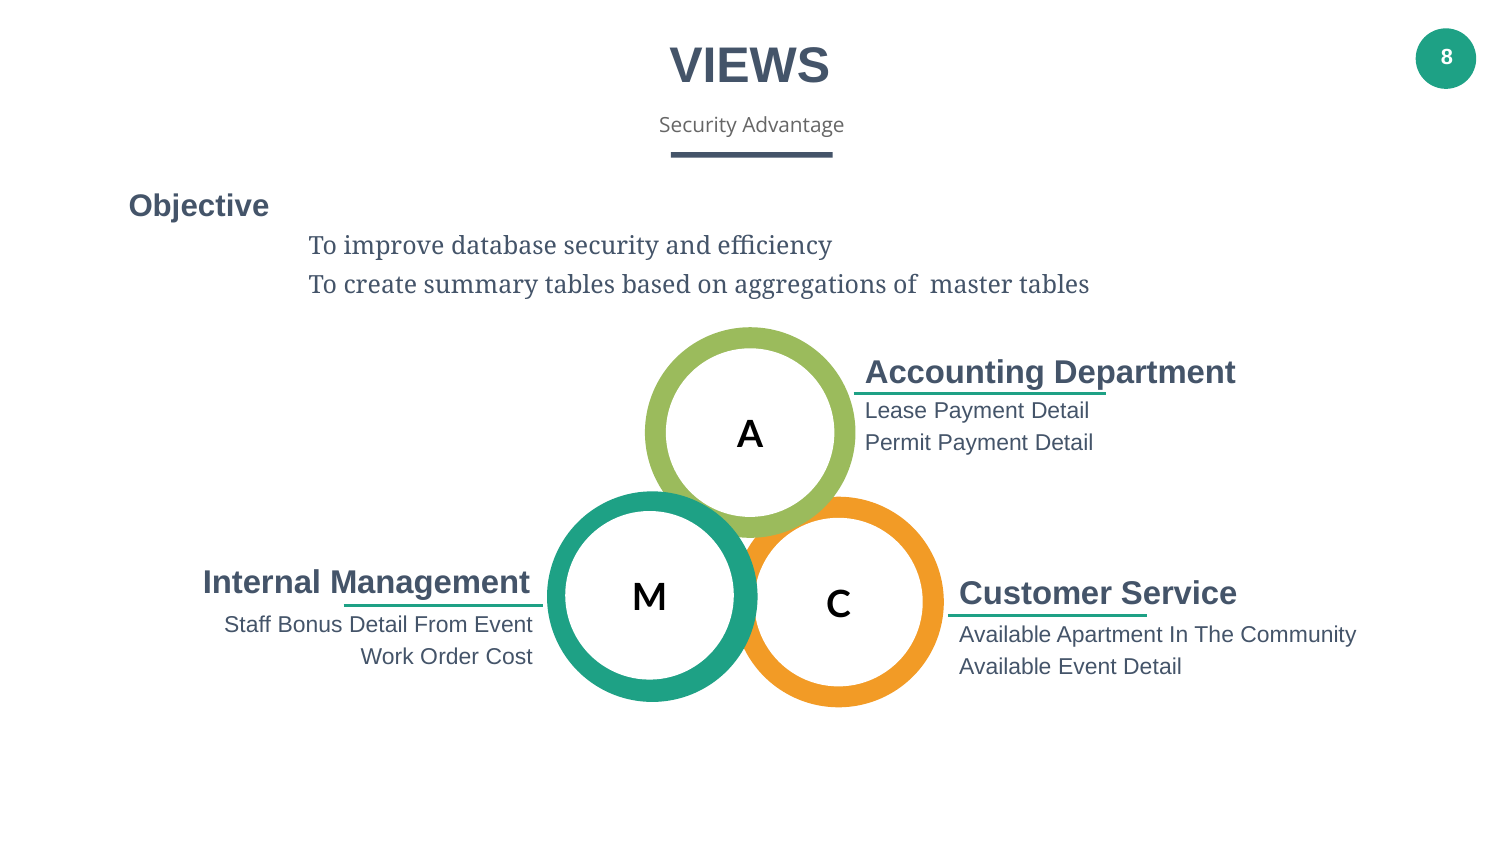

VIEWS
Security Advantage

Objective
To improve database security and efficiency
To create summary tables based on aggregations of  master tables

A
Accounting Department
Lease Payment Detail
Permit Payment Detail

M

C
Internal Management
Staff Bonus Detail From Event
Work Order Cost
Customer Service
Available Apartment In The Community
Available Event Detail